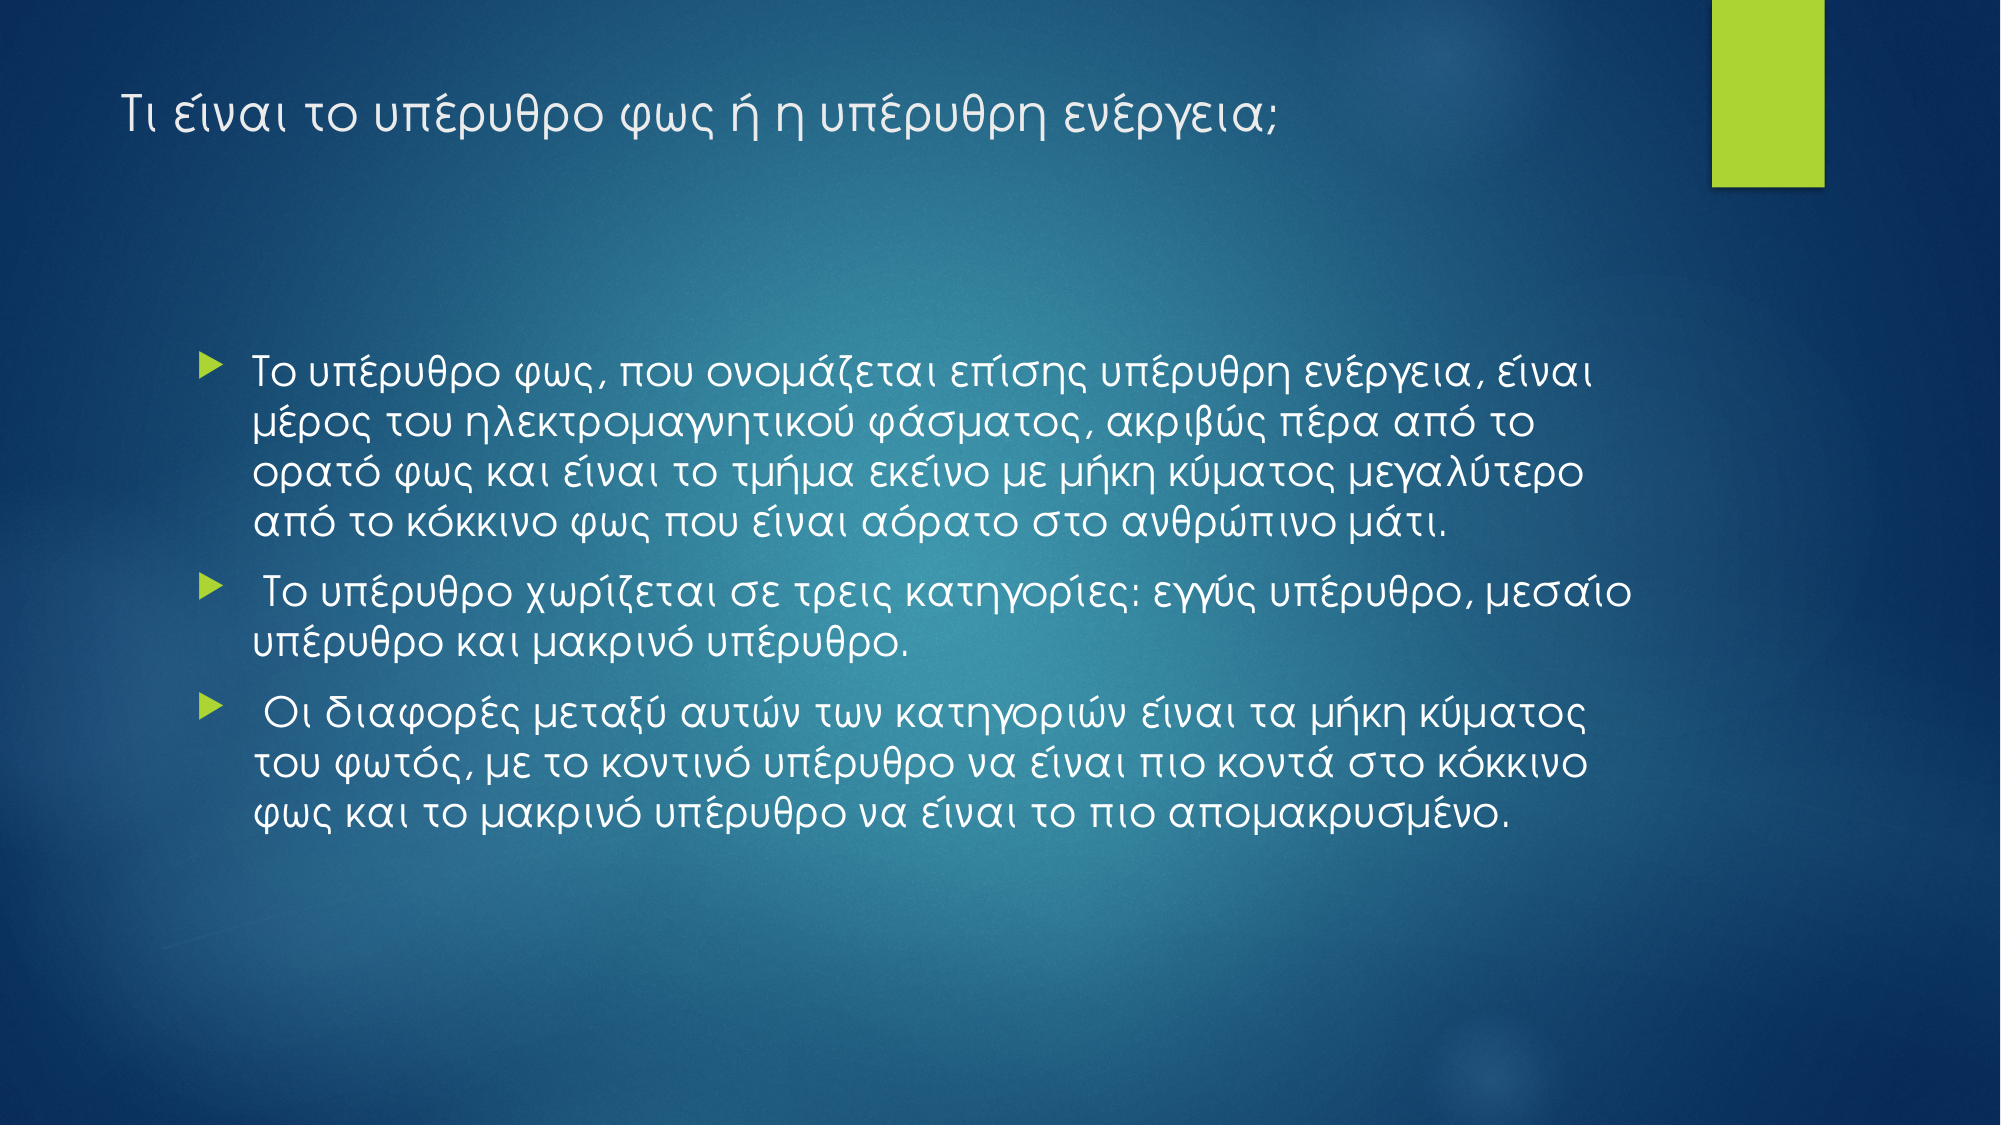

# Τι είναι το υπέρυθρο φως ή η υπέρυθρη ενέργεια;
Το υπέρυθρο φως, που ονομάζεται επίσης υπέρυθρη ενέργεια, είναι μέρος του ηλεκτρομαγνητικού φάσματος, ακριβώς πέρα από το ορατό φως και είναι το τμήμα εκείνο με μήκη κύματος μεγαλύτερο από το κόκκινο φως που είναι αόρατο στο ανθρώπινο μάτι.
 Το υπέρυθρο χωρίζεται σε τρεις κατηγορίες: εγγύς υπέρυθρο, μεσαίο υπέρυθρο και μακρινό υπέρυθρο.
 Οι διαφορές μεταξύ αυτών των κατηγοριών είναι τα μήκη κύματος του φωτός, με το κοντινό υπέρυθρο να είναι πιο κοντά στο κόκκινο φως και το μακρινό υπέρυθρο να είναι το πιο απομακρυσμένο.